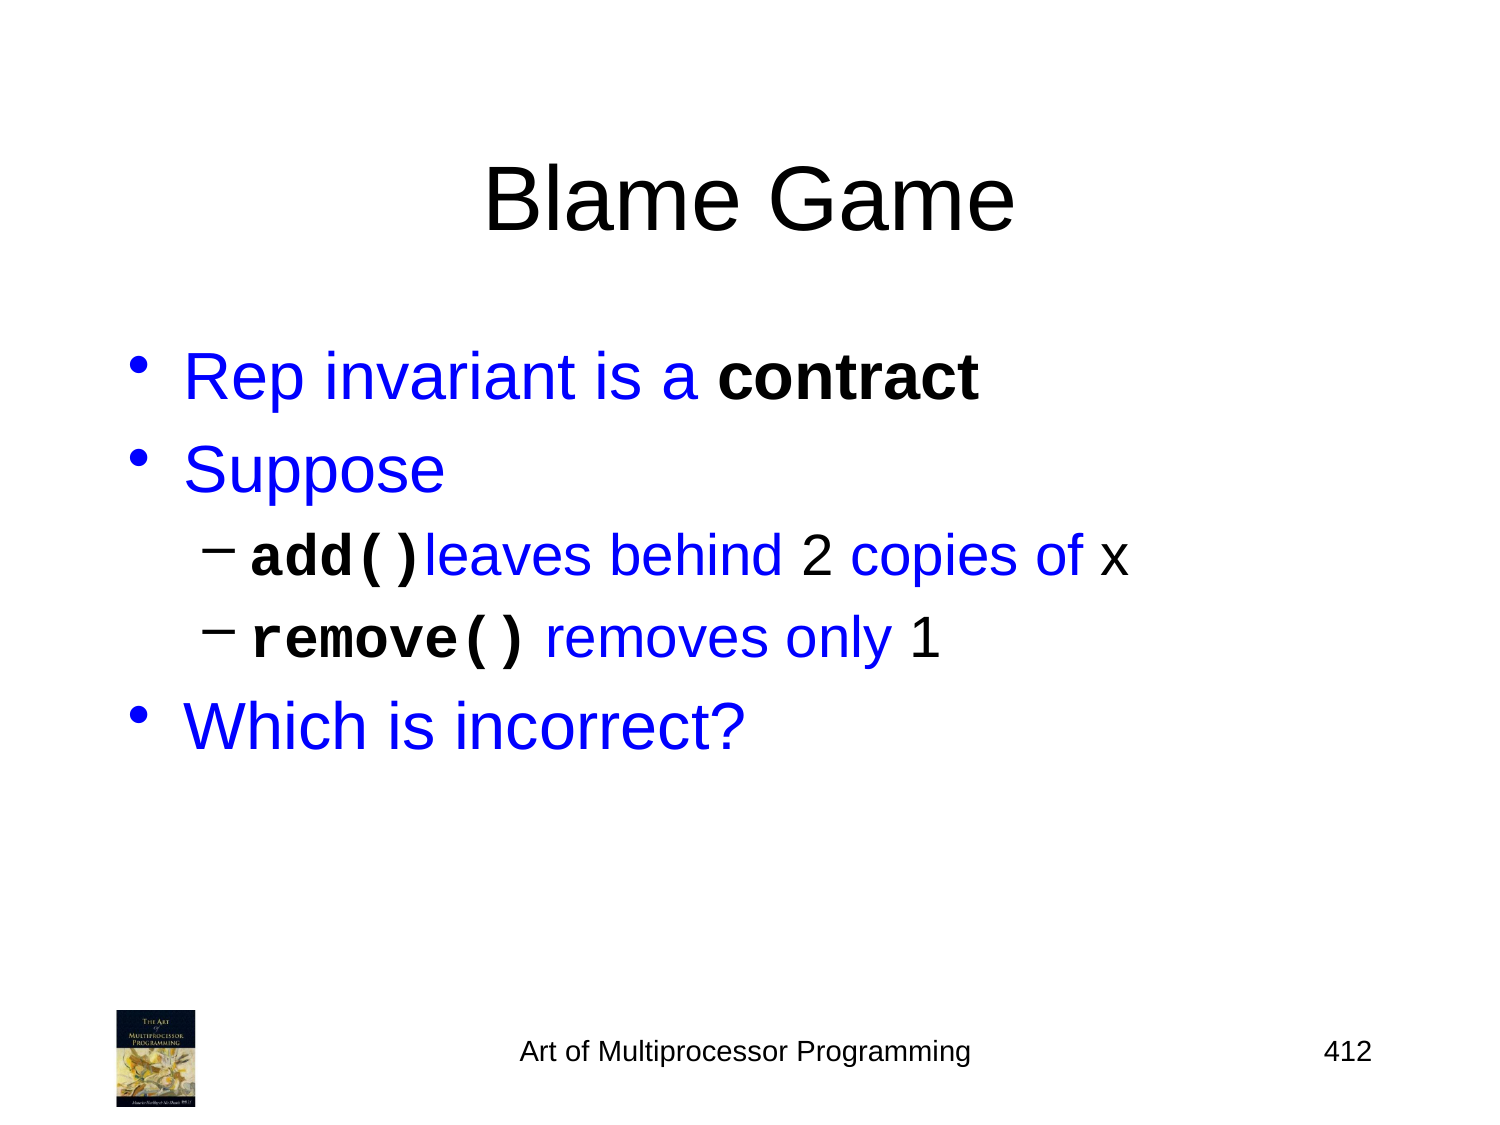

# Blame Game
Rep invariant is a contract
Suppose
add()leaves behind 2 copies of x
remove() removes only 1
Which is incorrect?
Art of Multiprocessor Programming
412